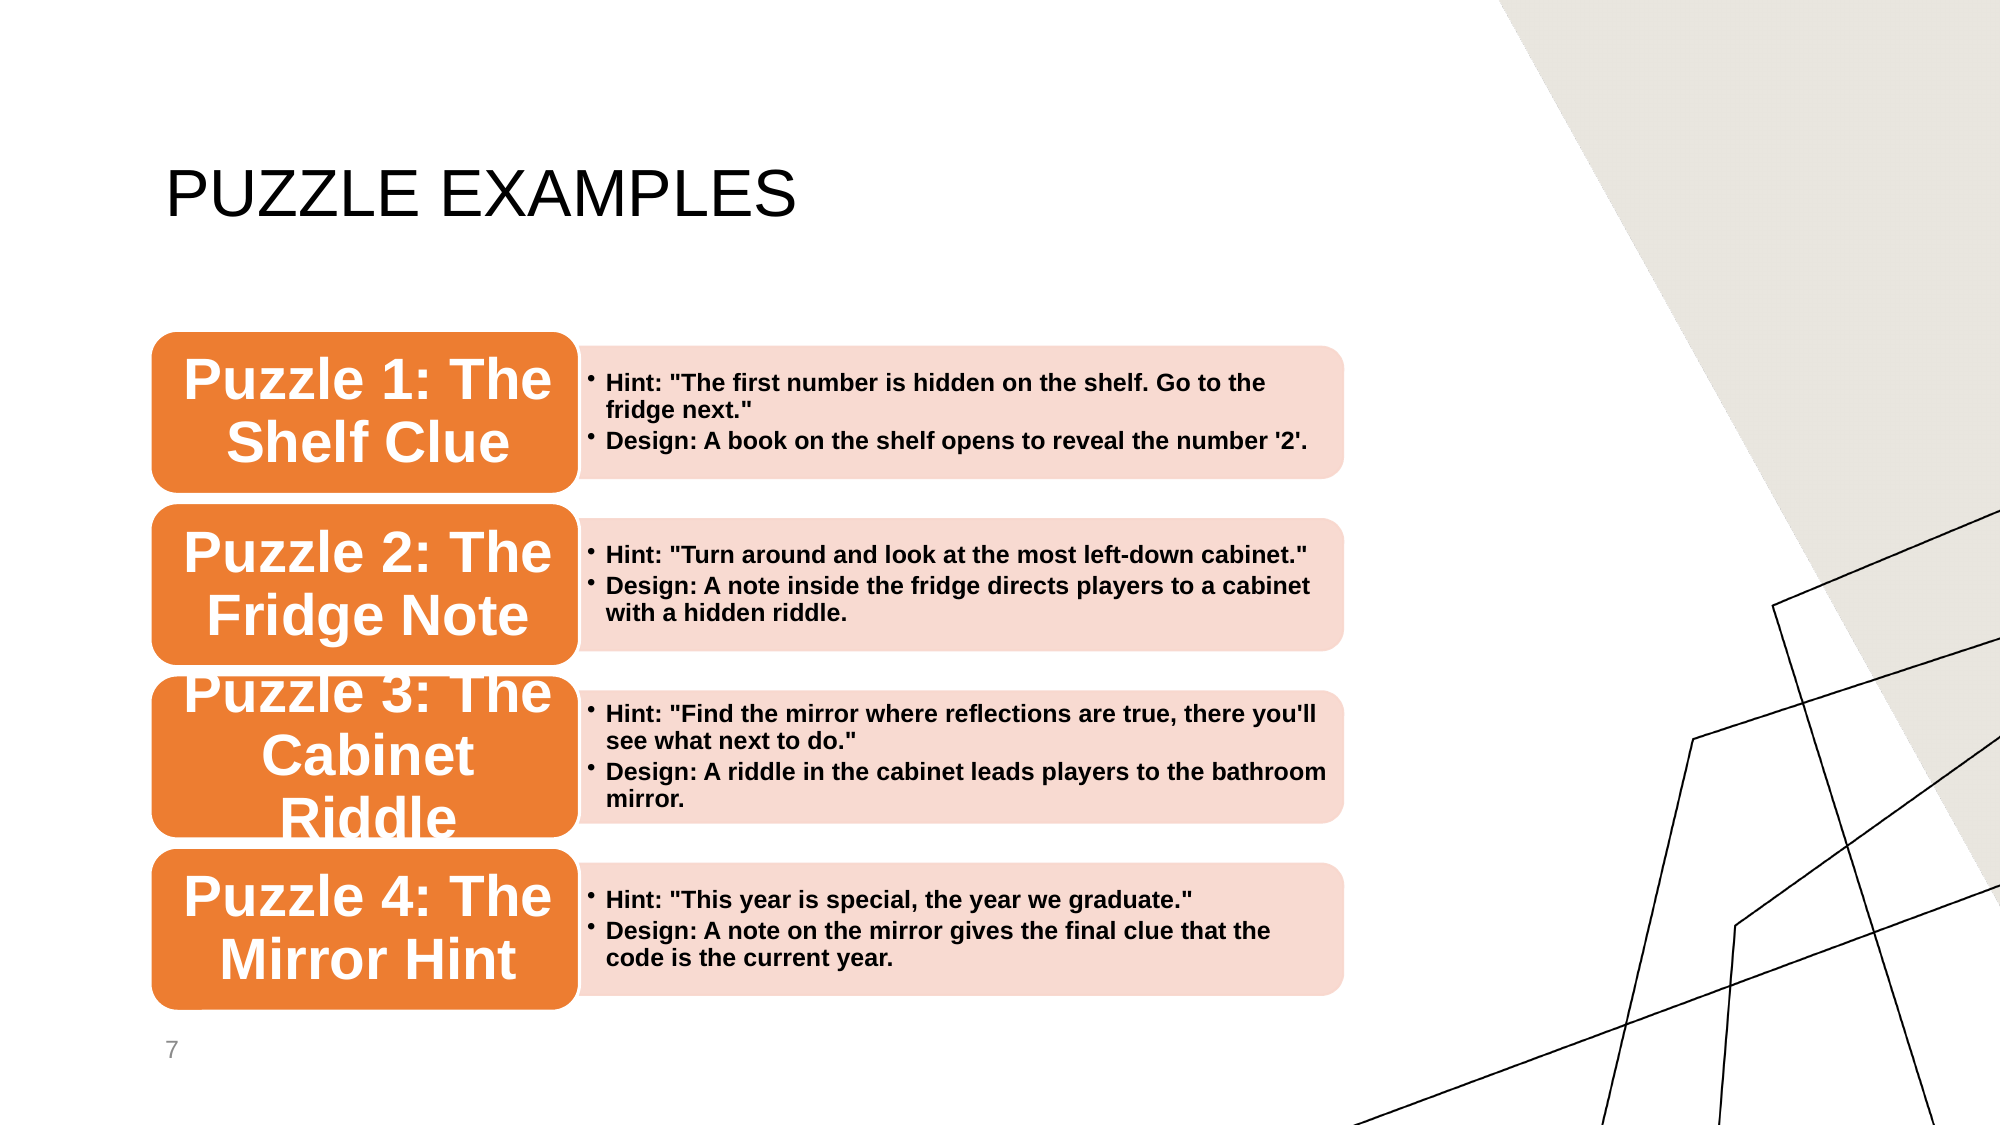

# Puzzle Examples
Hint: "The first number is hidden on the shelf. Go to the fridge next."
Design: A book on the shelf opens to reveal the number '2'.
Puzzle 1: The Shelf Clue
Hint: "Turn around and look at the most left-down cabinet."
Design: A note inside the fridge directs players to a cabinet with a hidden riddle.
Puzzle 2: The Fridge Note
Hint: "Find the mirror where reflections are true, there you'll see what next to do."
Design: A riddle in the cabinet leads players to the bathroom mirror.
Puzzle 3: The Cabinet Riddle
Hint: "This year is special, the year we graduate."
Design: A note on the mirror gives the final clue that the code is the current year.
Puzzle 4: The Mirror Hint
7